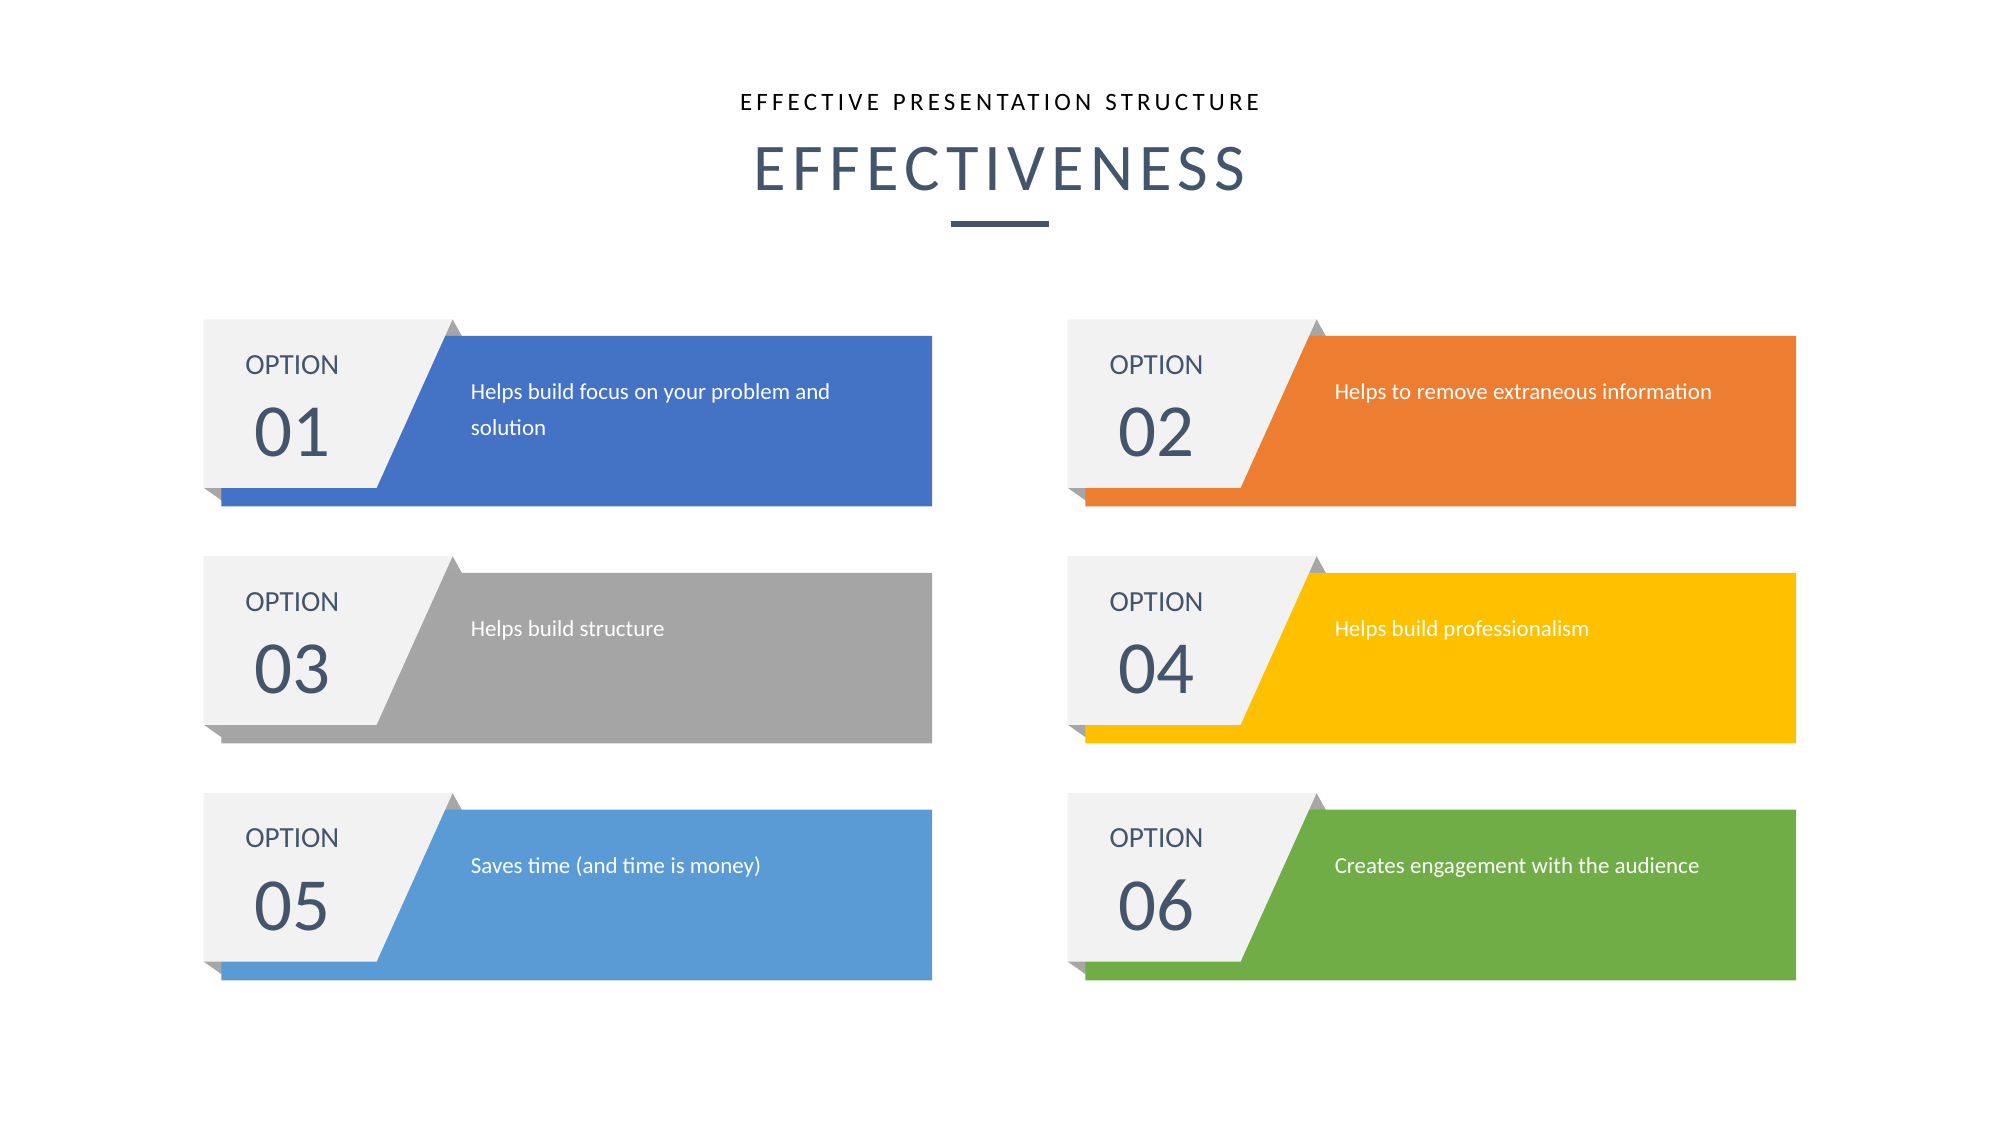

EFFECTIVE PRESENTATION STRUCTURE
EFFECTIVENESS

OPTION
Helps build focus on your problem and solution
01

OPTION
Helps to remove extraneous information
02

OPTION
Helps build structure
03

OPTION
Helps build professionalism
04

OPTION
Saves time (and time is money)
05

OPTION
Creates engagement with the audience
06